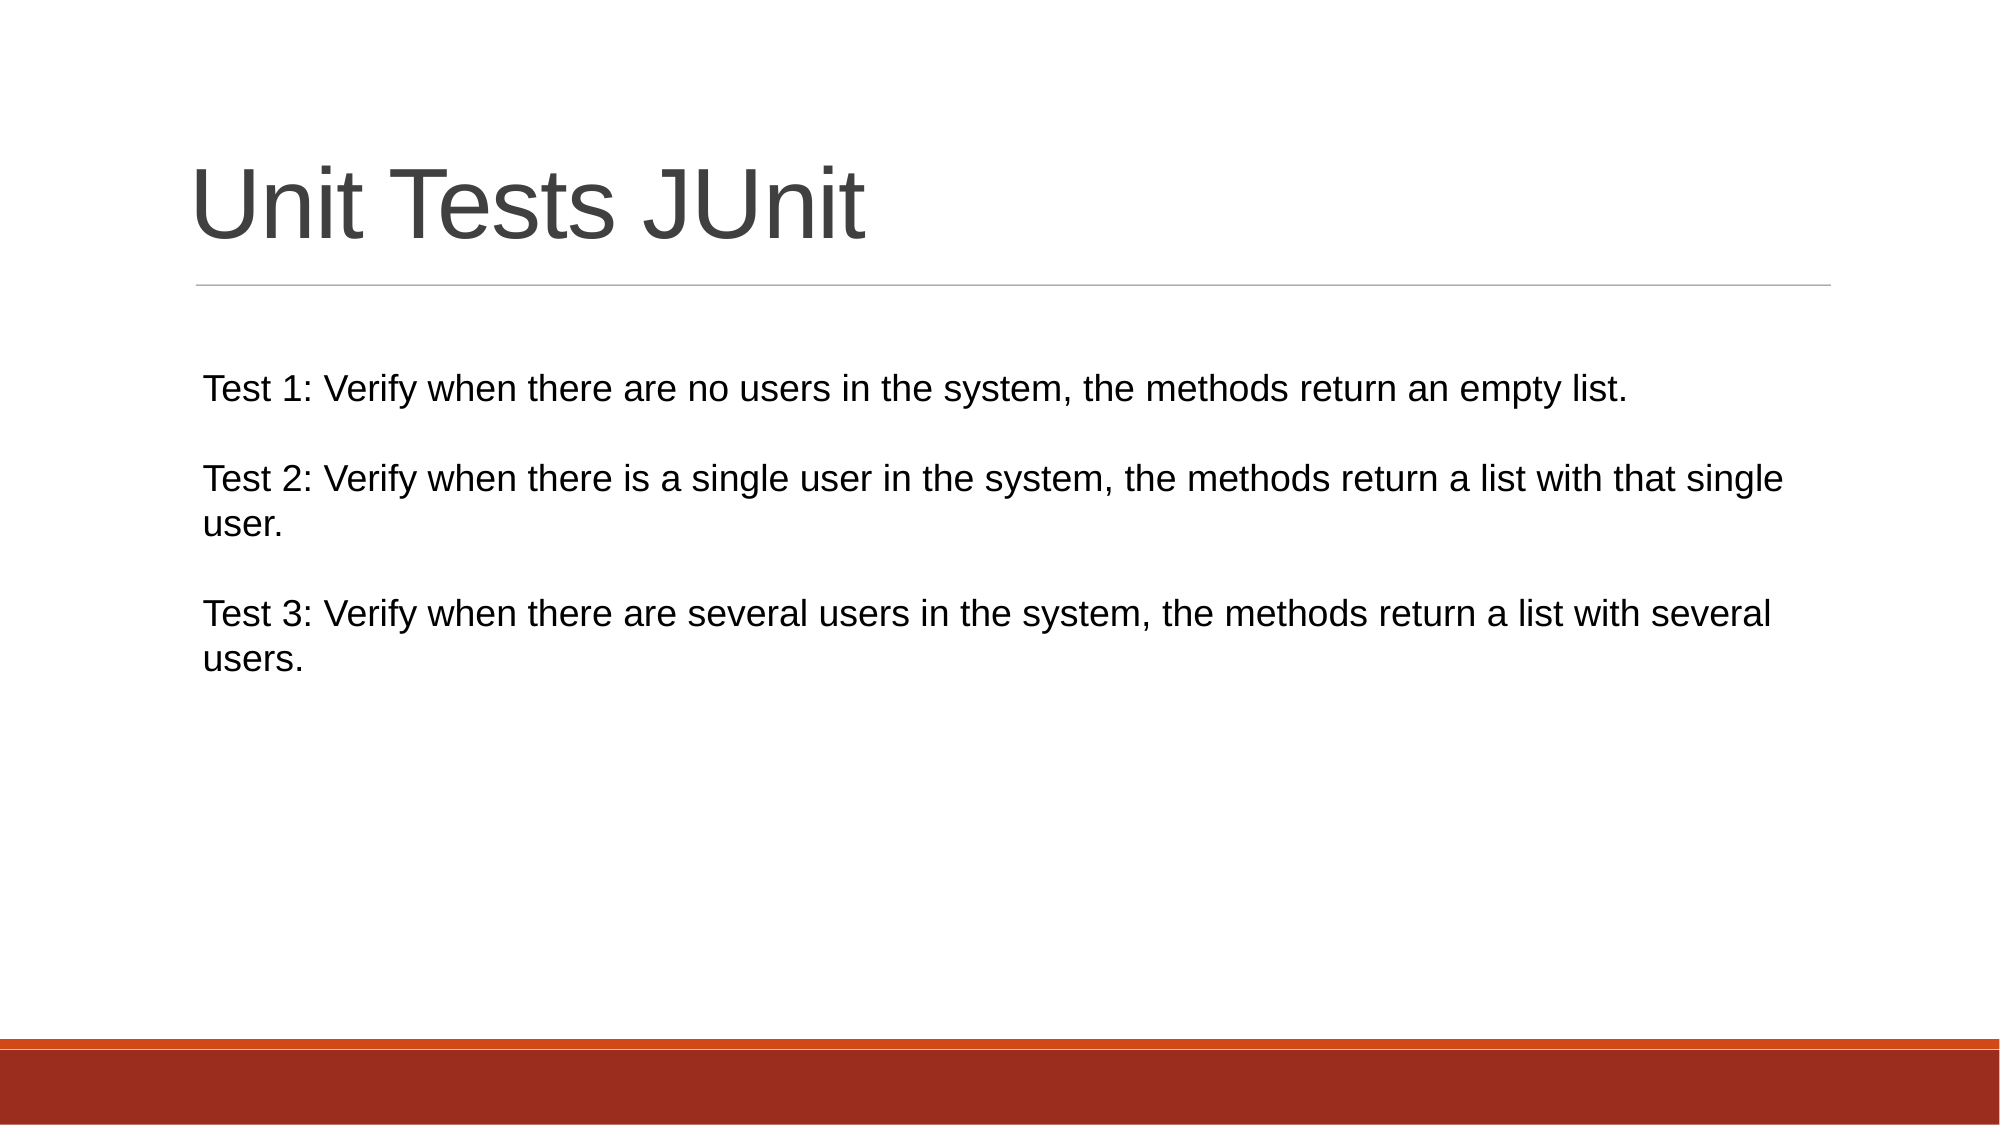

Unit Tests JUnit
Test 1: Verify when there are no users in the system, the methods return an empty list.

Test 2: Verify when there is a single user in the system, the methods return a list with that single user.

Test 3: Verify when there are several users in the system, the methods return a list with several users.